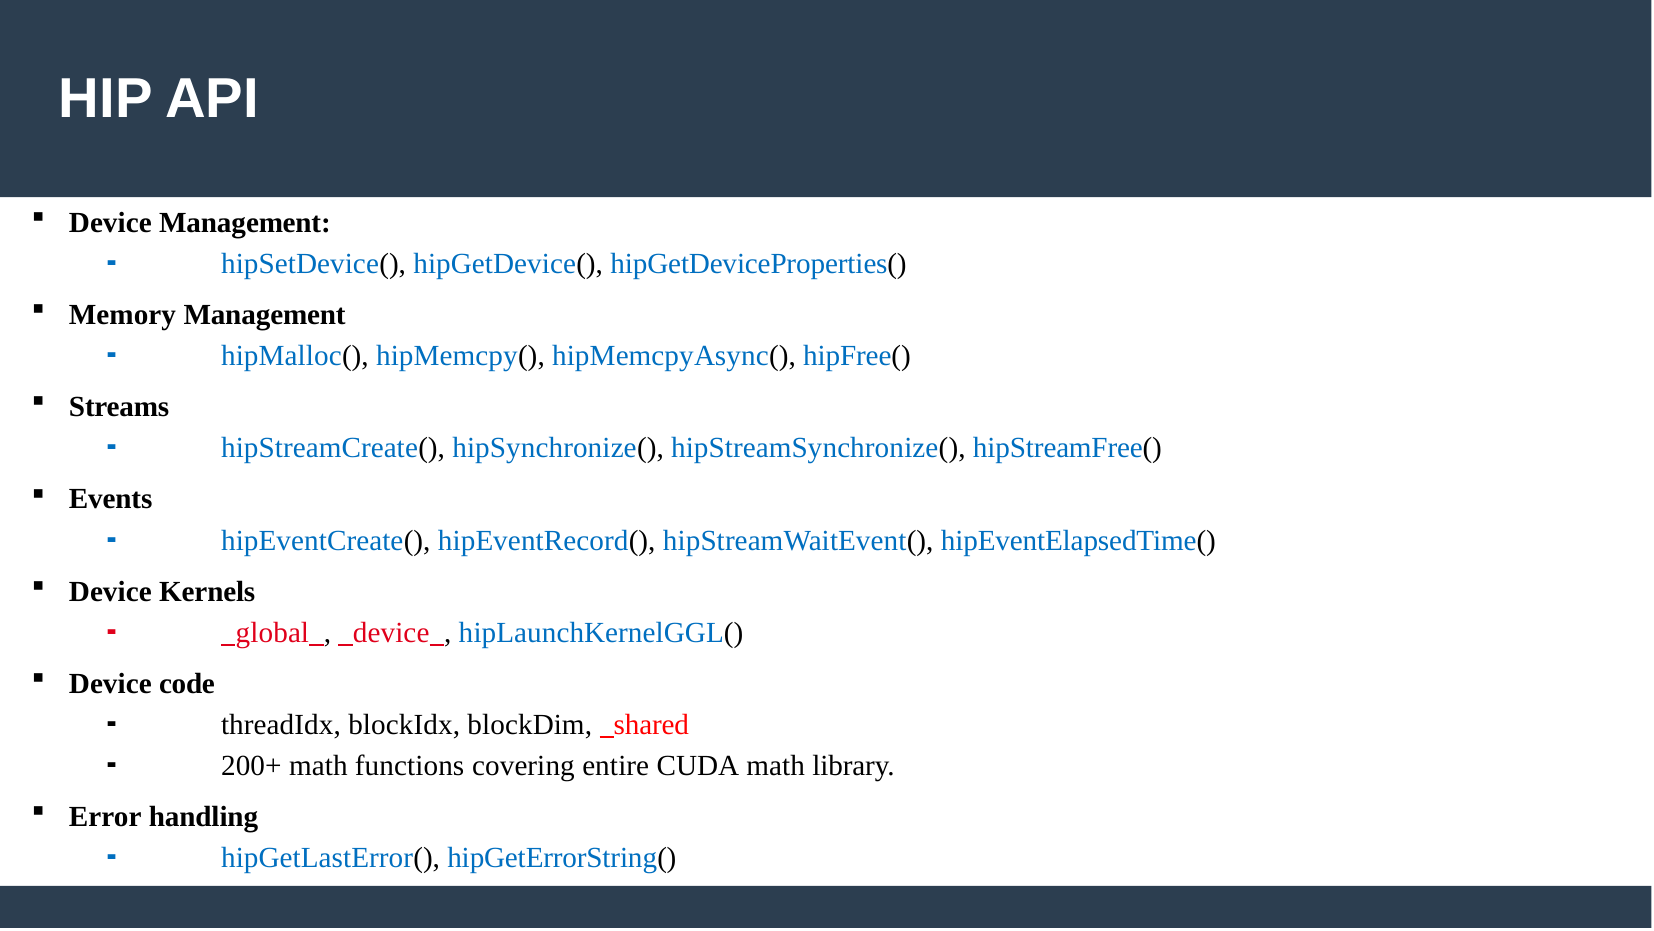

HIP API
Device Management:
⁃	hipSetDevice(), hipGetDevice(), hipGetDeviceProperties()
Memory Management
⁃	hipMalloc(), hipMemcpy(), hipMemcpyAsync(), hipFree()
Streams
⁃	hipStreamCreate(), hipSynchronize(), hipStreamSynchronize(), hipStreamFree()
Events
⁃	hipEventCreate(), hipEventRecord(), hipStreamWaitEvent(), hipEventElapsedTime()
Device Kernels
⁃	  global  ,   device  , hipLaunchKernelGGL()
Device code
⁃	threadIdx, blockIdx, blockDim,   shared
⁃	200+ math functions covering entire CUDA math library.
Error handling
⁃	hipGetLastError(), hipGetErrorString()